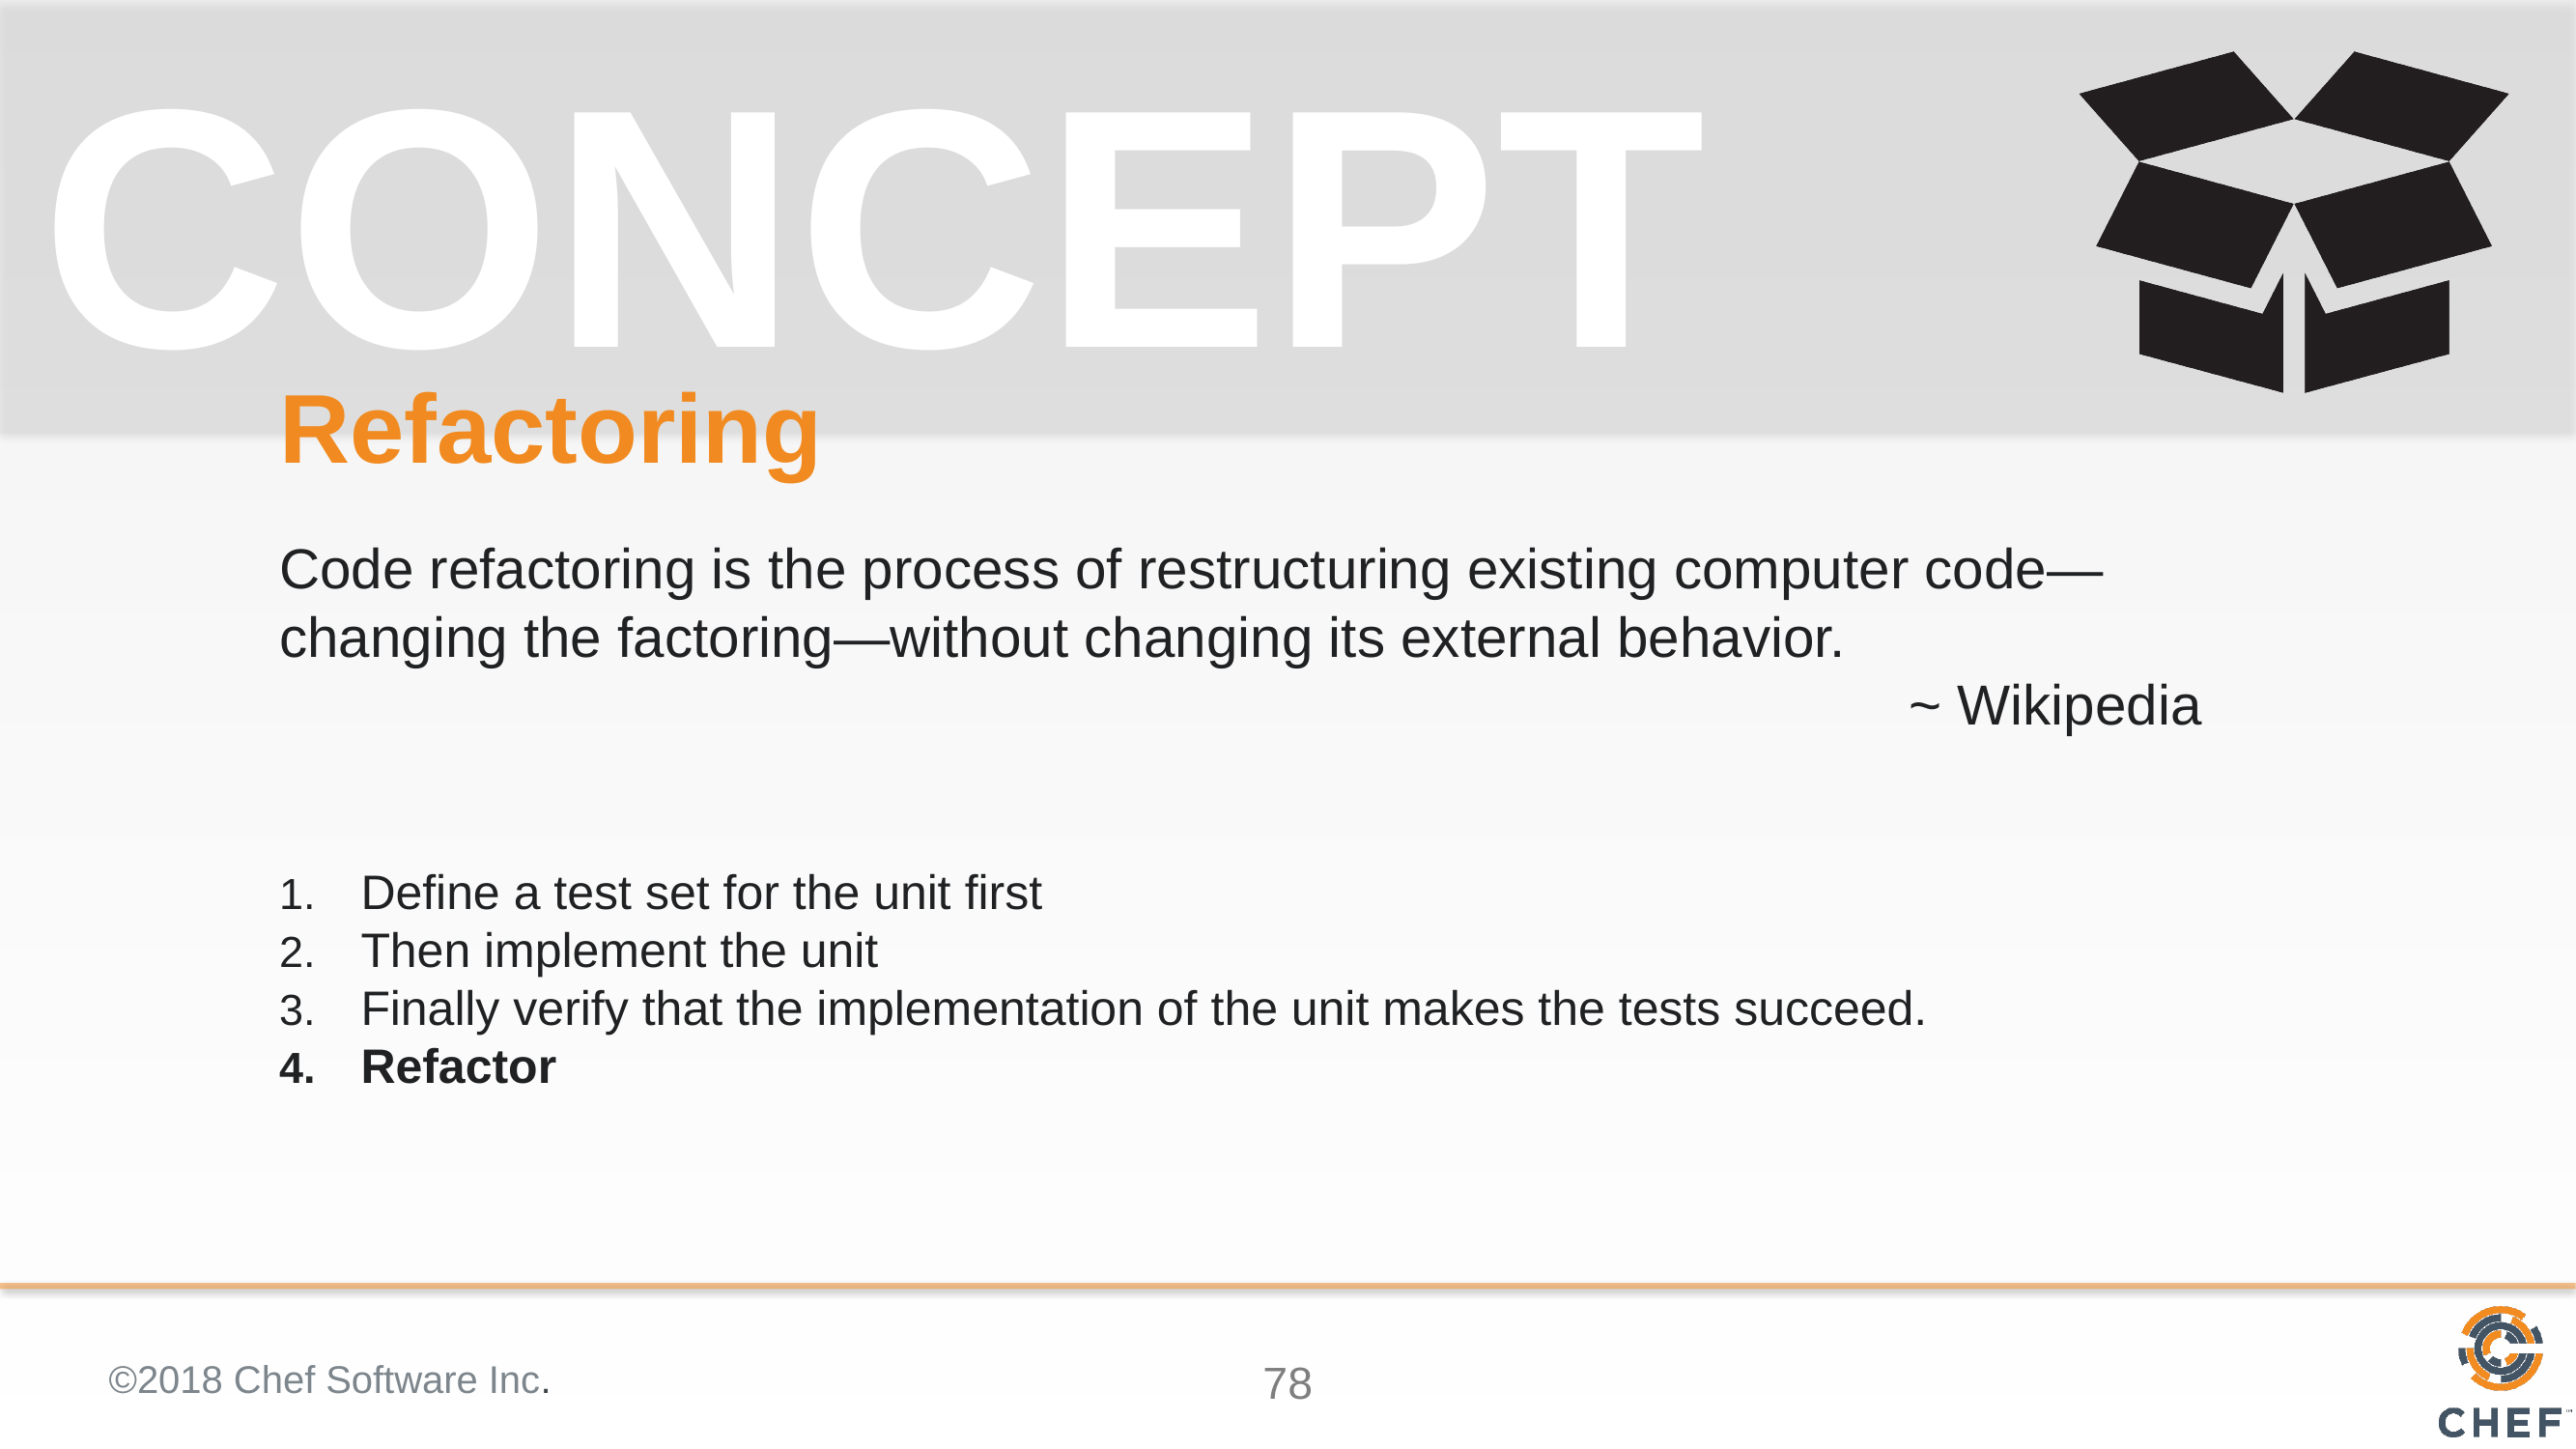

# Refactoring
Code refactoring is the process of restructuring existing computer code—changing the factoring—without changing its external behavior.
~ Wikipedia

Define a test set for the unit first
Then implement the unit
Finally verify that the implementation of the unit makes the tests succeed.
Refactor